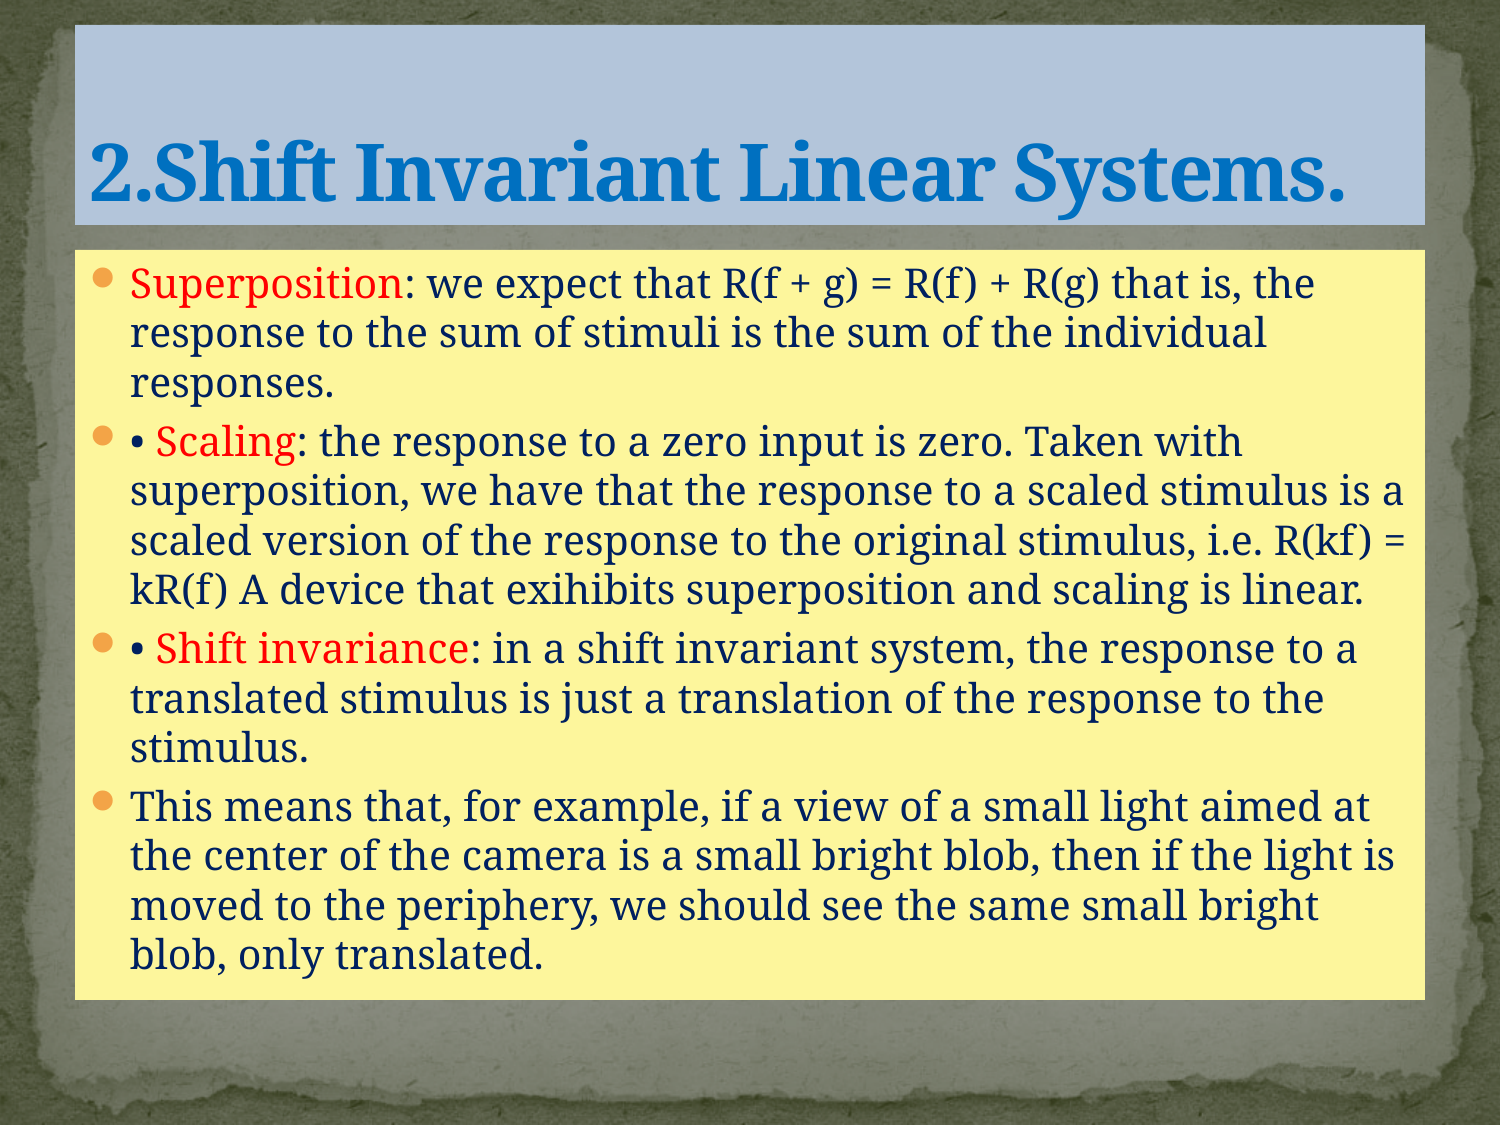

# 2.Shift Invariant Linear Systems.
Superposition: we expect that R(f + g) = R(f) + R(g) that is, the response to the sum of stimuli is the sum of the individual responses.
• Scaling: the response to a zero input is zero. Taken with superposition, we have that the response to a scaled stimulus is a scaled version of the response to the original stimulus, i.e. R(kf) = kR(f) A device that exihibits superposition and scaling is linear.
• Shift invariance: in a shift invariant system, the response to a translated stimulus is just a translation of the response to the stimulus.
This means that, for example, if a view of a small light aimed at the center of the camera is a small bright blob, then if the light is moved to the periphery, we should see the same small bright blob, only translated.